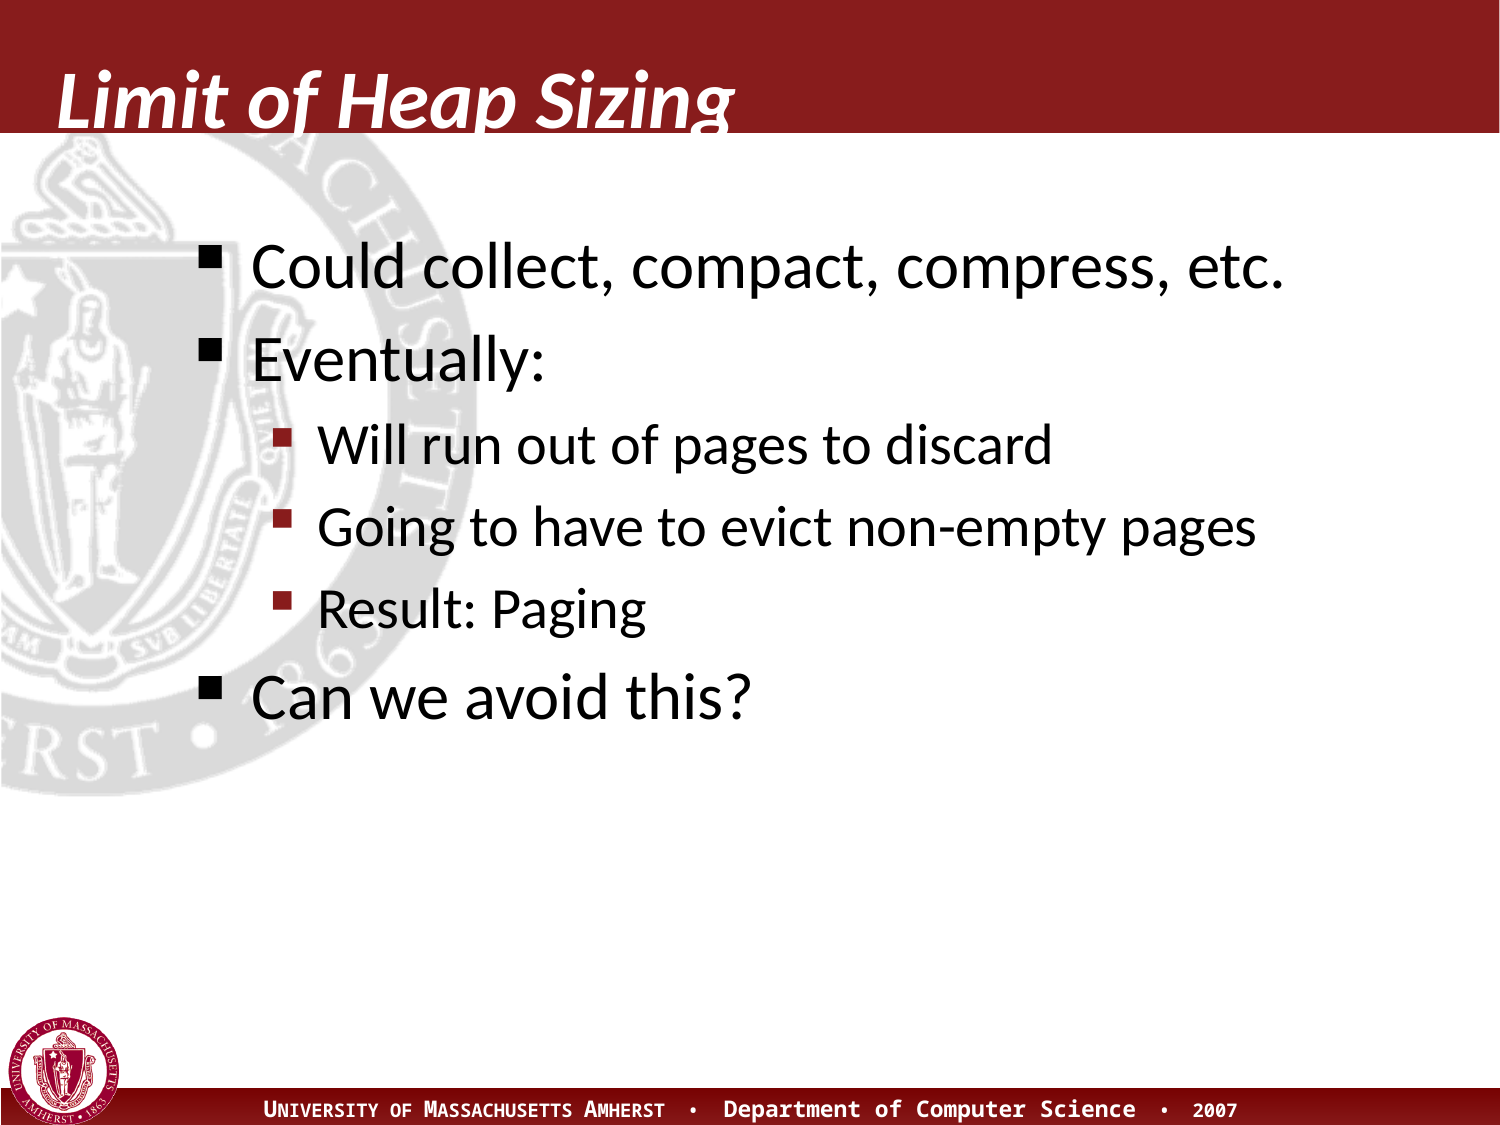

# Limit of Heap Sizing
Could collect, compact, compress, etc.
Eventually:
Will run out of pages to discard
Going to have to evict non-empty pages
Result: Paging
Can we avoid this?